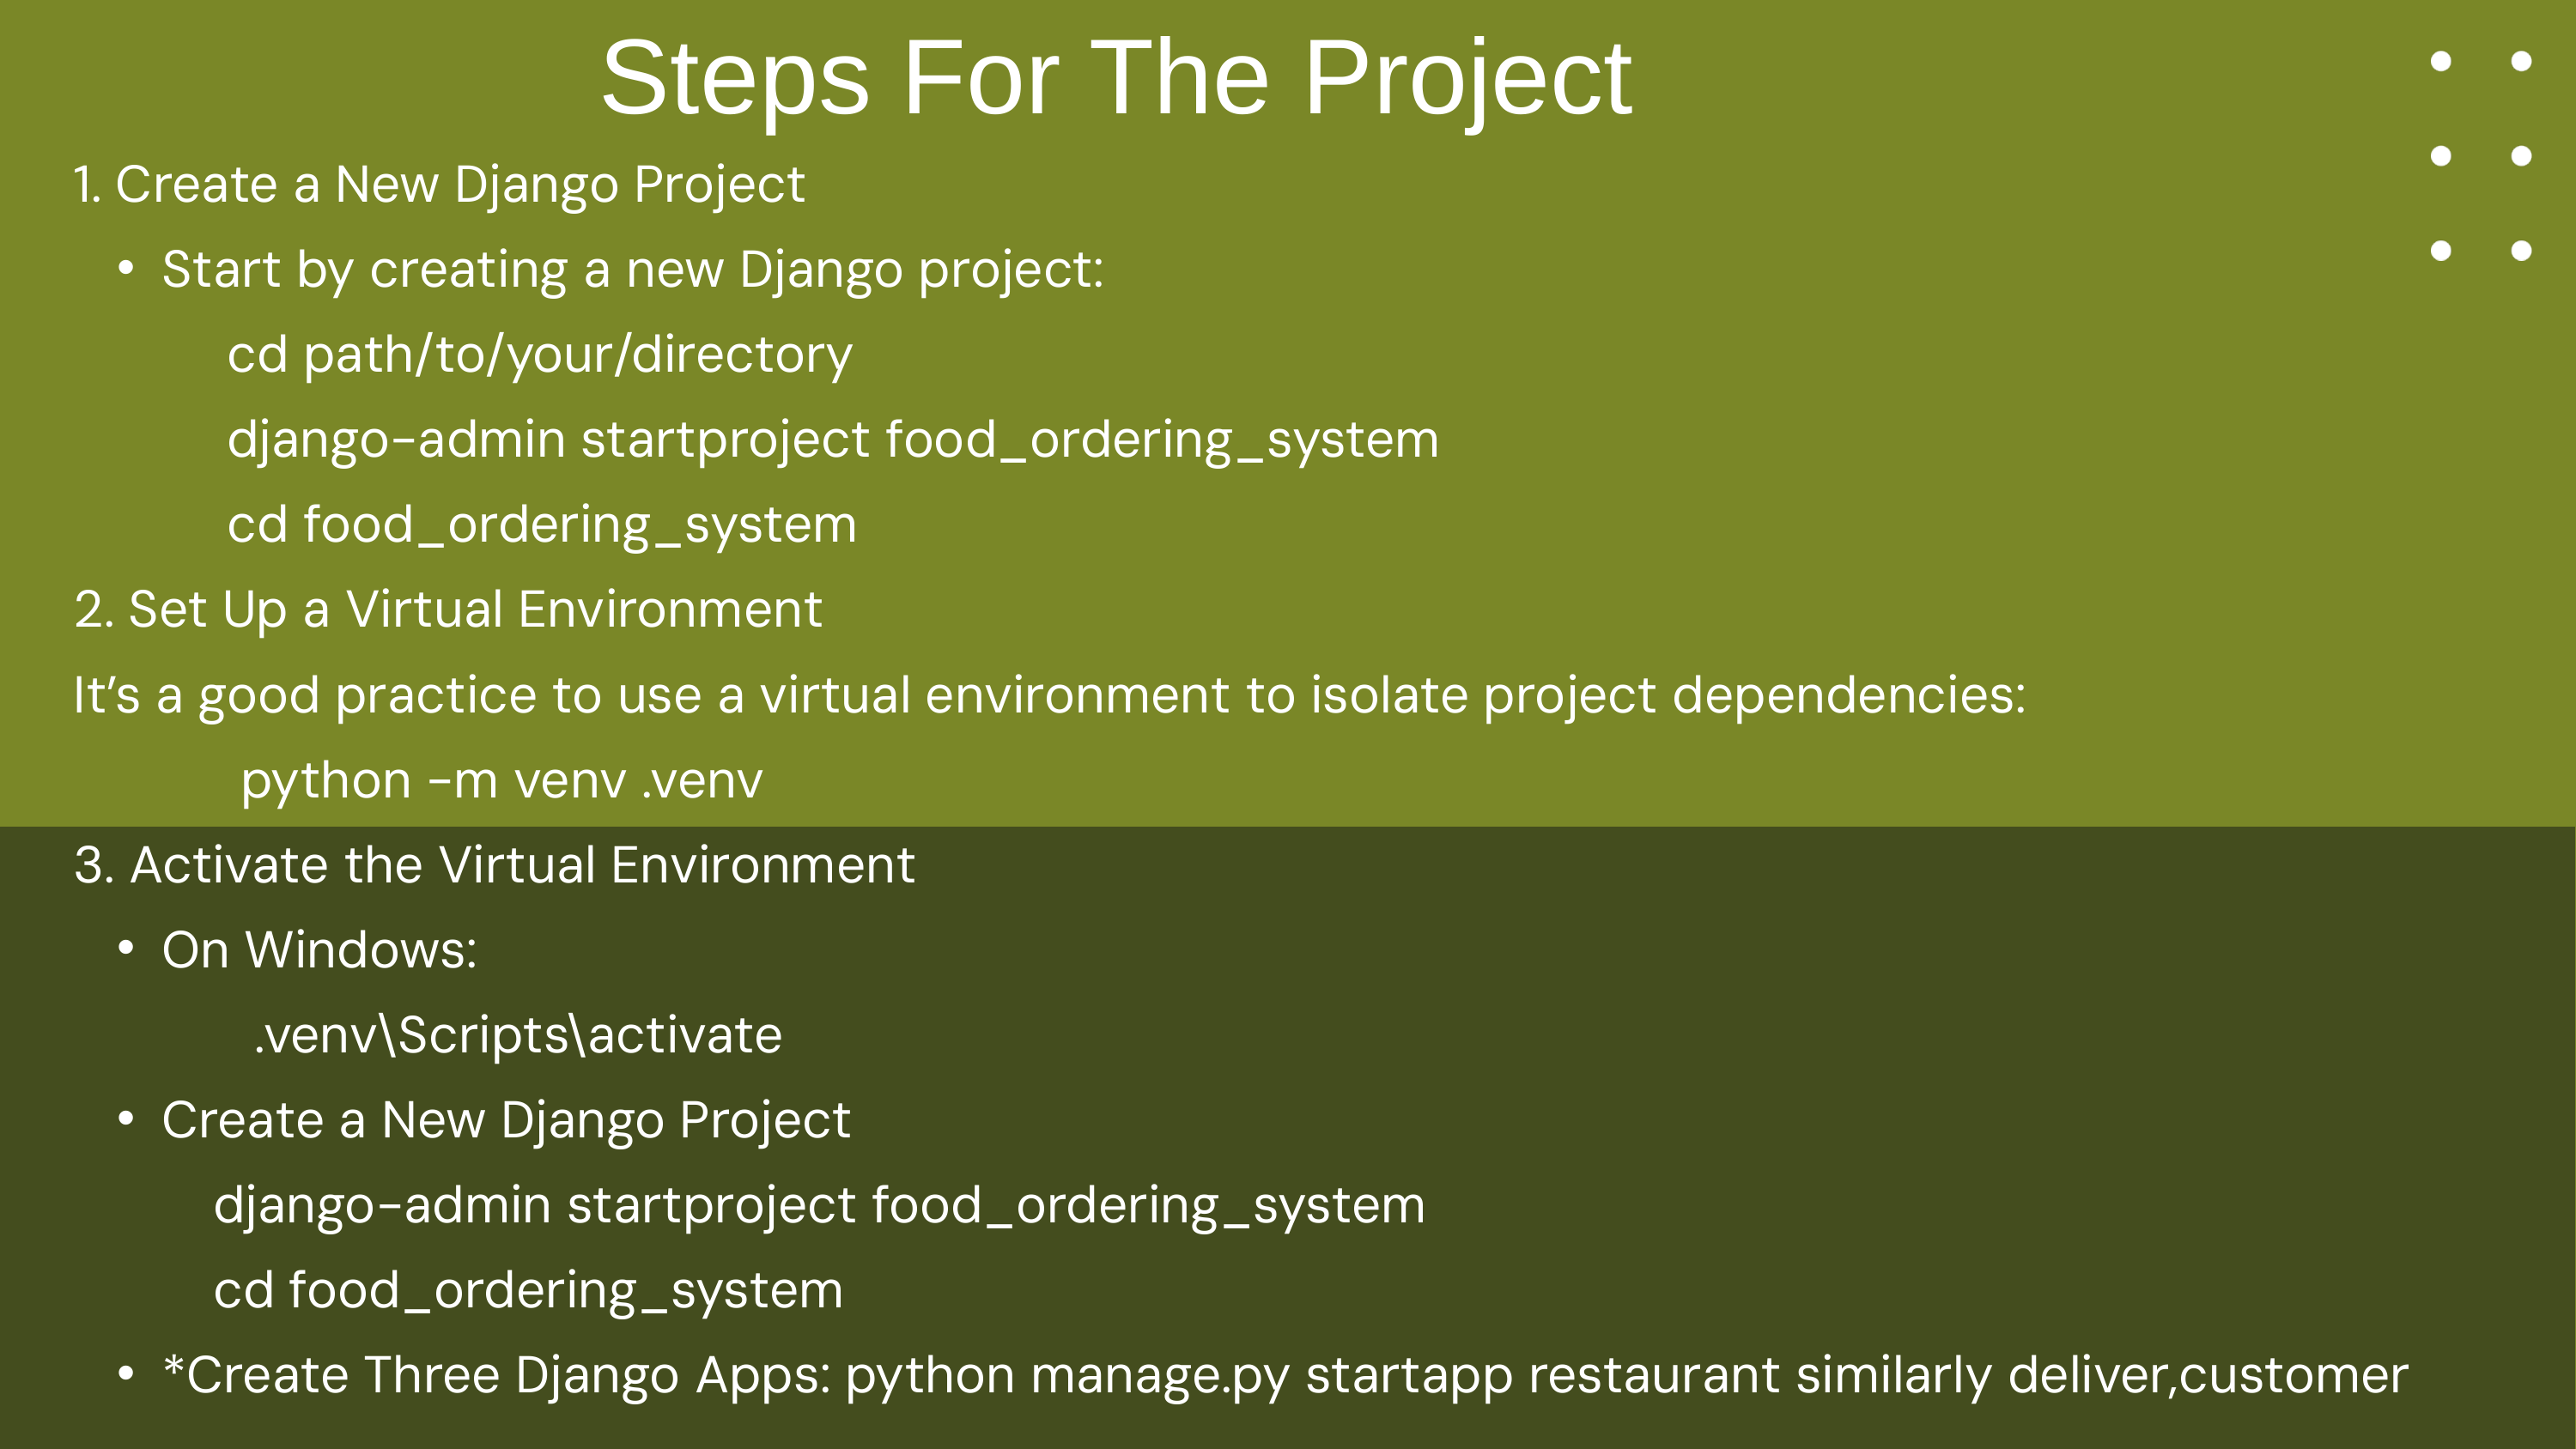

Steps For The Project
1. Create a New Django Project
Start by creating a new Django project:
           cd path/to/your/directory
           django-admin startproject food_ordering_system
           cd food_ordering_system
2. Set Up a Virtual Environment
It’s a good practice to use a virtual environment to isolate project dependencies:
            python -m venv .venv
3. Activate the Virtual Environment
On Windows:
             .venv\Scripts\activate
Create a New Django Project
          django-admin startproject food_ordering_system
          cd food_ordering_system
*Create Three Django Apps: python manage.py startapp restaurant similarly deliver,customer

6. Run Migrations
Run migrations to set up the database schema: